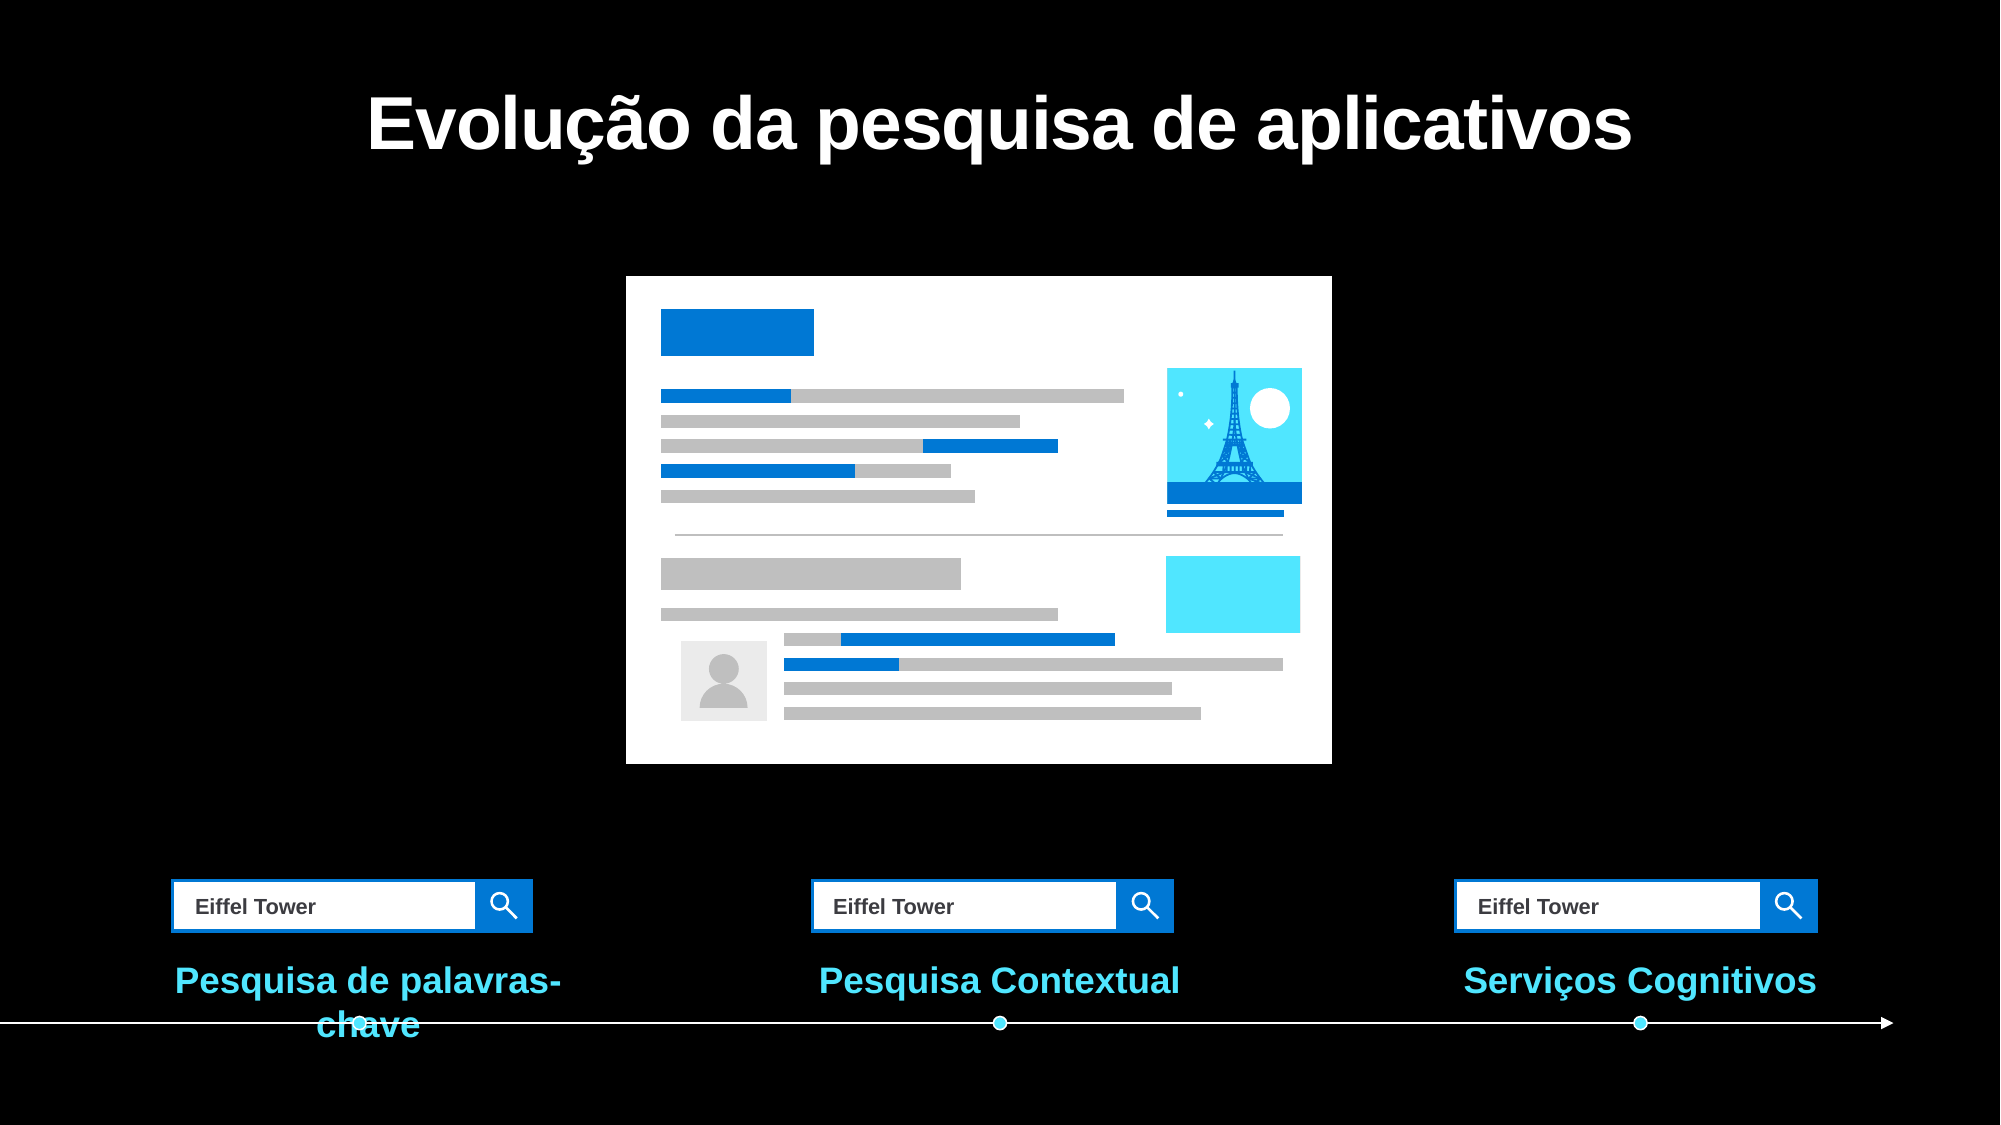

# Evolução da pesquisa de aplicativos

Eiffel Tower
famous tower in Paris
Eiffel Tower

Eiffel Tower
Pesquisa de palavras-chave

Pesquisa Contextual
Serviços Cognitivos